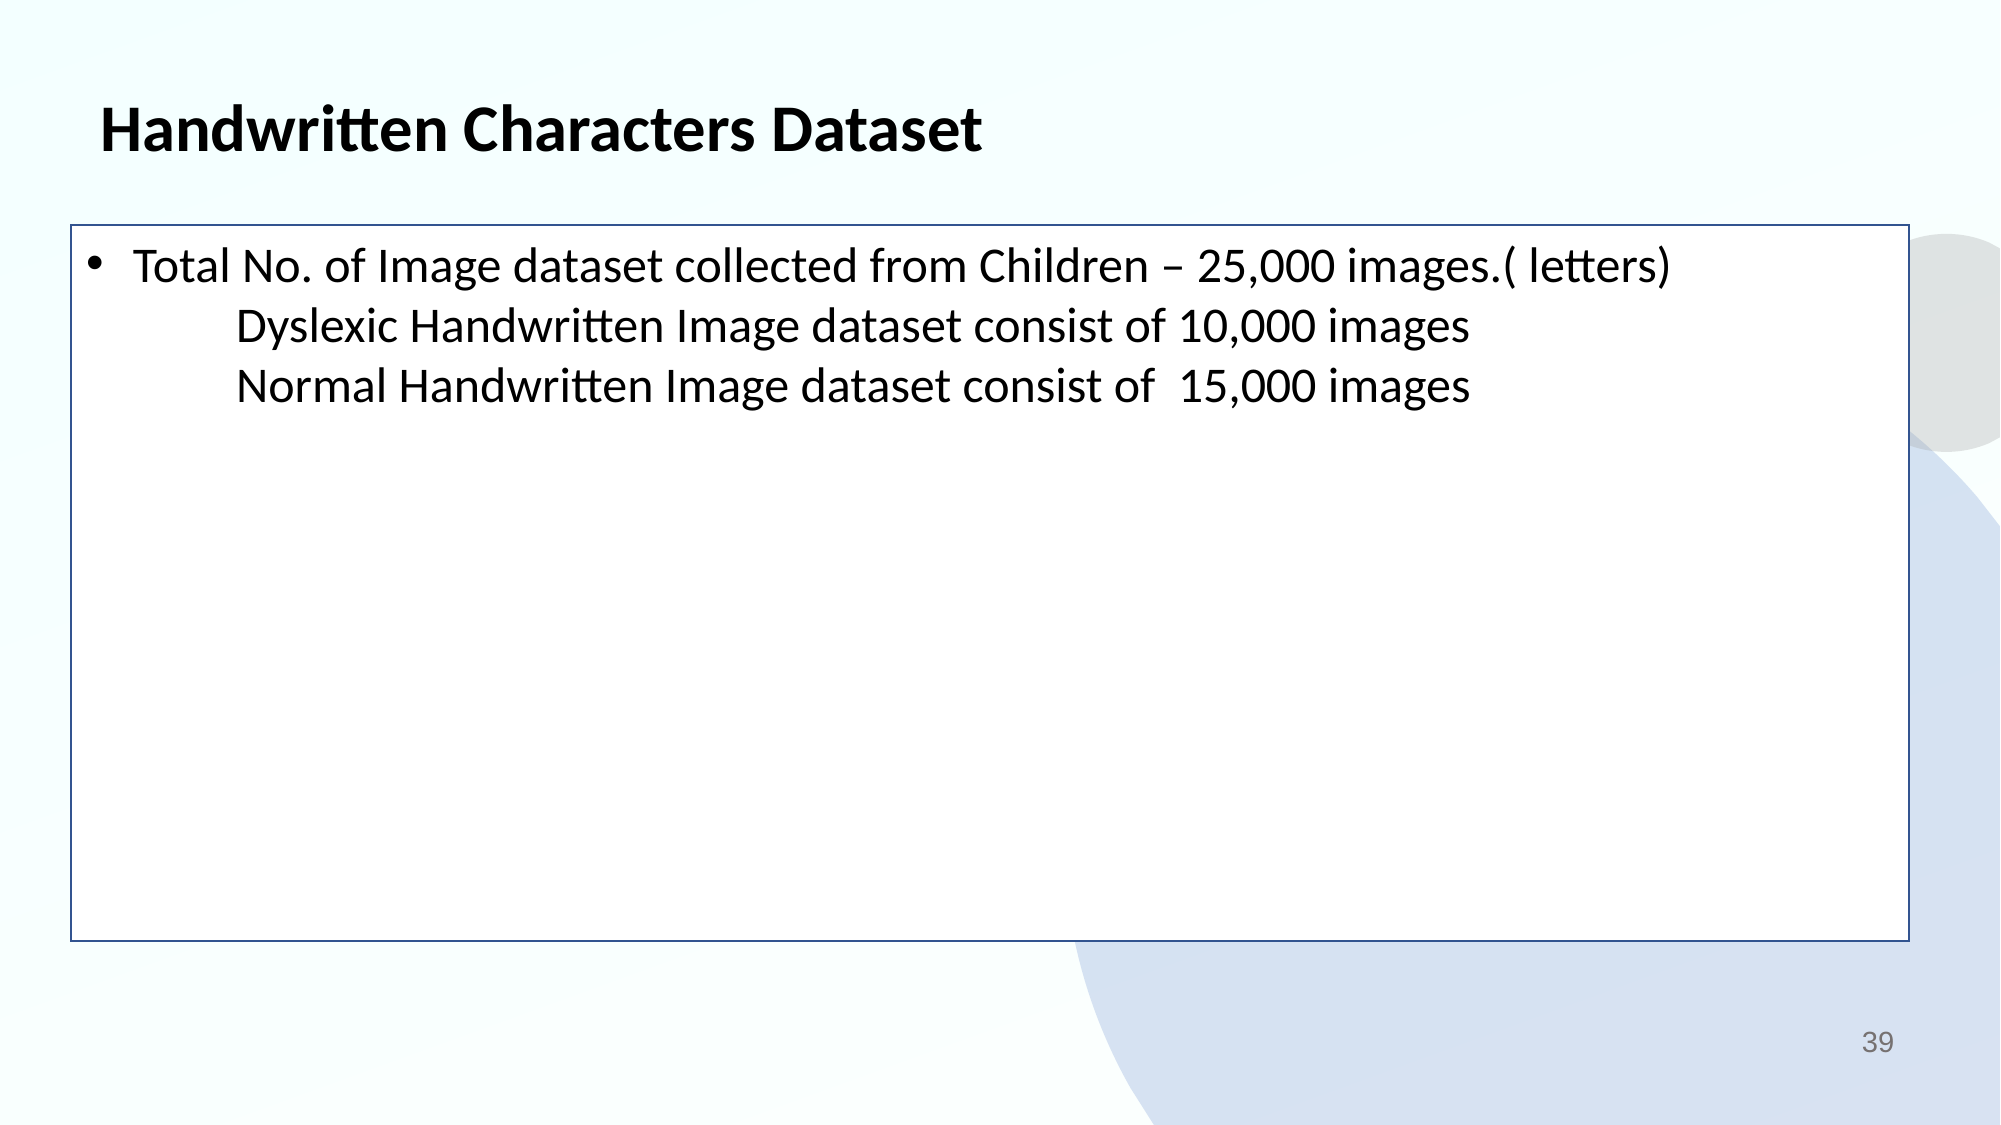

# Handwritten Characters Dataset

Image Dataset
At present Total No. of Image dataset collected from Children – 25,000 images.(25 letters)
Dyslexic Handwritten Image dataset consist of 10,000 images
Normal Handwritten Image dataset consist of  15,000 images
Total No. of Image dataset collected from Children – 25,000 images.( letters)
Dyslexic Handwritten Image dataset consist of 10,000 images
Normal Handwritten Image dataset consist of  15,000 images

39